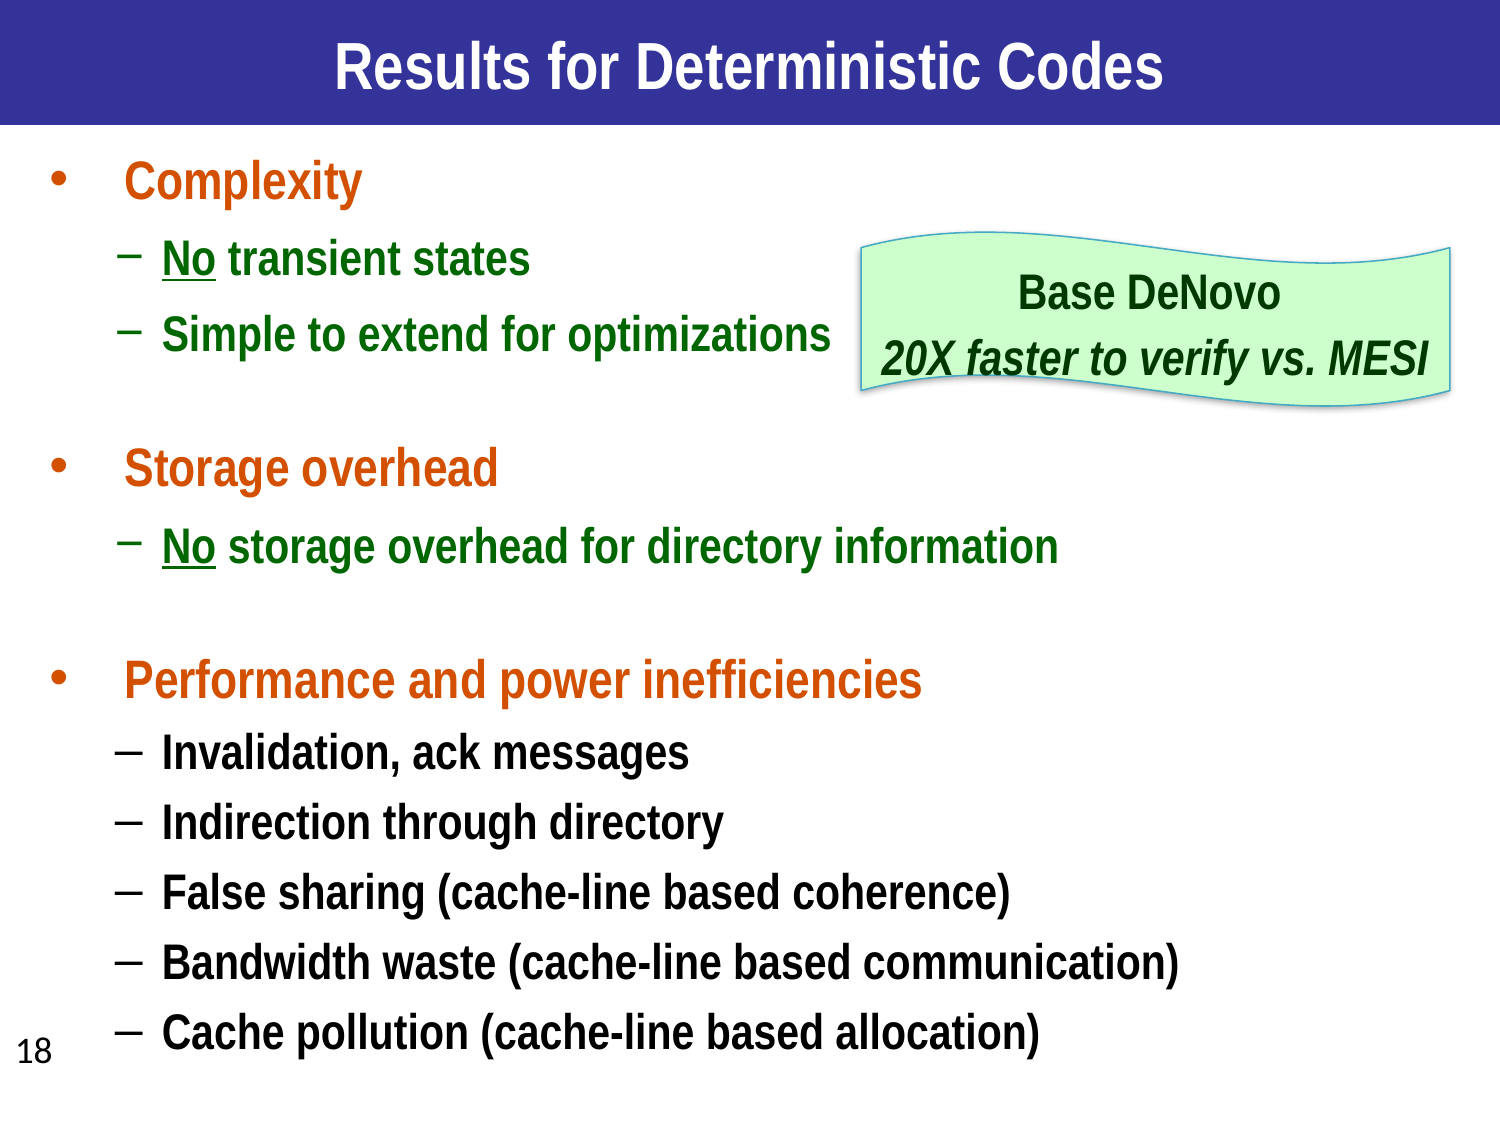

# Results for Deterministic Codes
Complexity
No transient states
Simple to extend for optimizations

Storage overhead
No storage overhead for directory information

Performance and power inefficiencies
Invalidation, ack messages
Indirection through directory
False sharing (cache-line based coherence)
Bandwidth waste (cache-line based communication)
Cache pollution (cache-line based allocation)
Base DeNovo
20X faster to verify vs. MESI
18